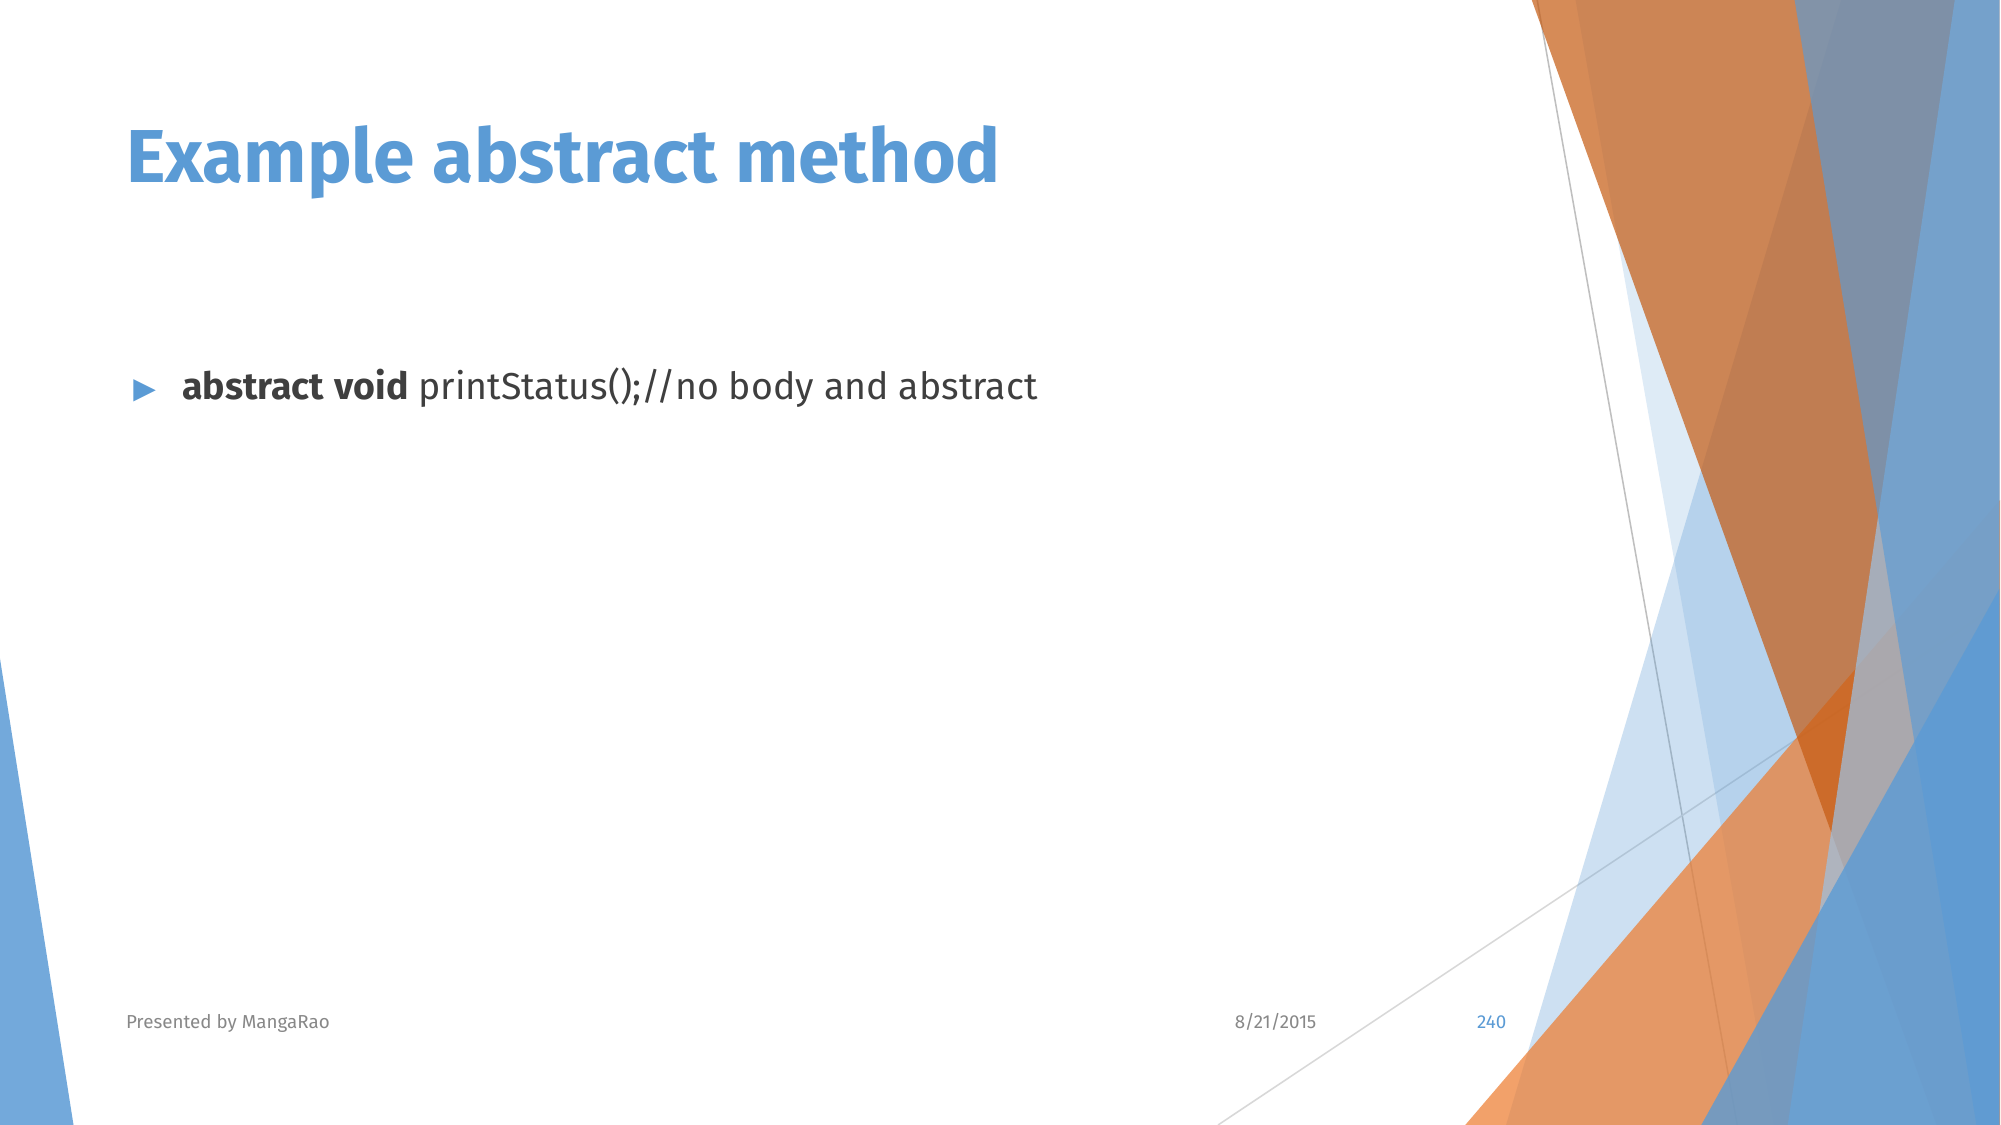

# Example abstract method
abstract void printStatus();//no body and abstract

Presented by MangaRao
8/21/2015
240